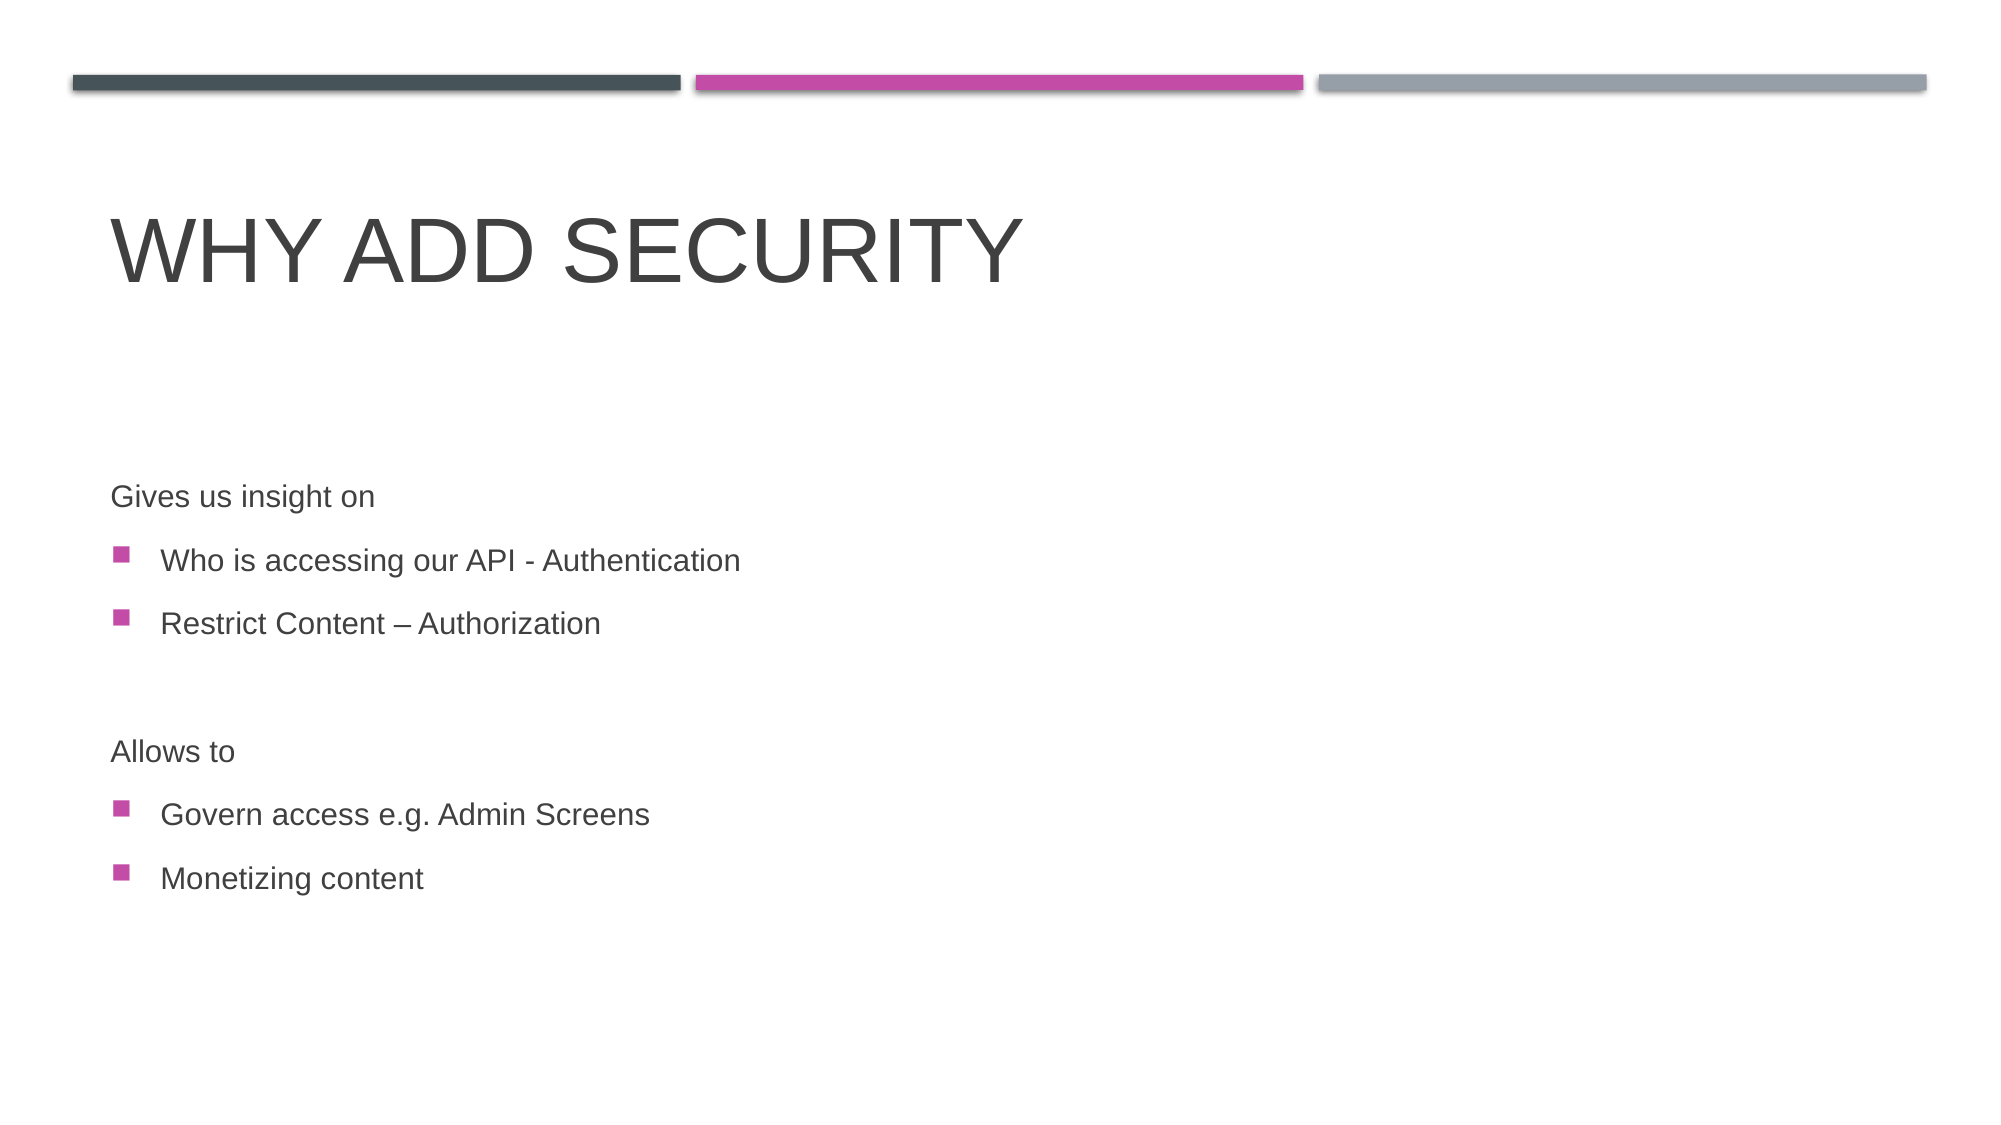

# Why add security
Gives us insight on
Who is accessing our API - Authentication
Restrict Content – Authorization

Allows to
Govern access e.g. Admin Screens
Monetizing content